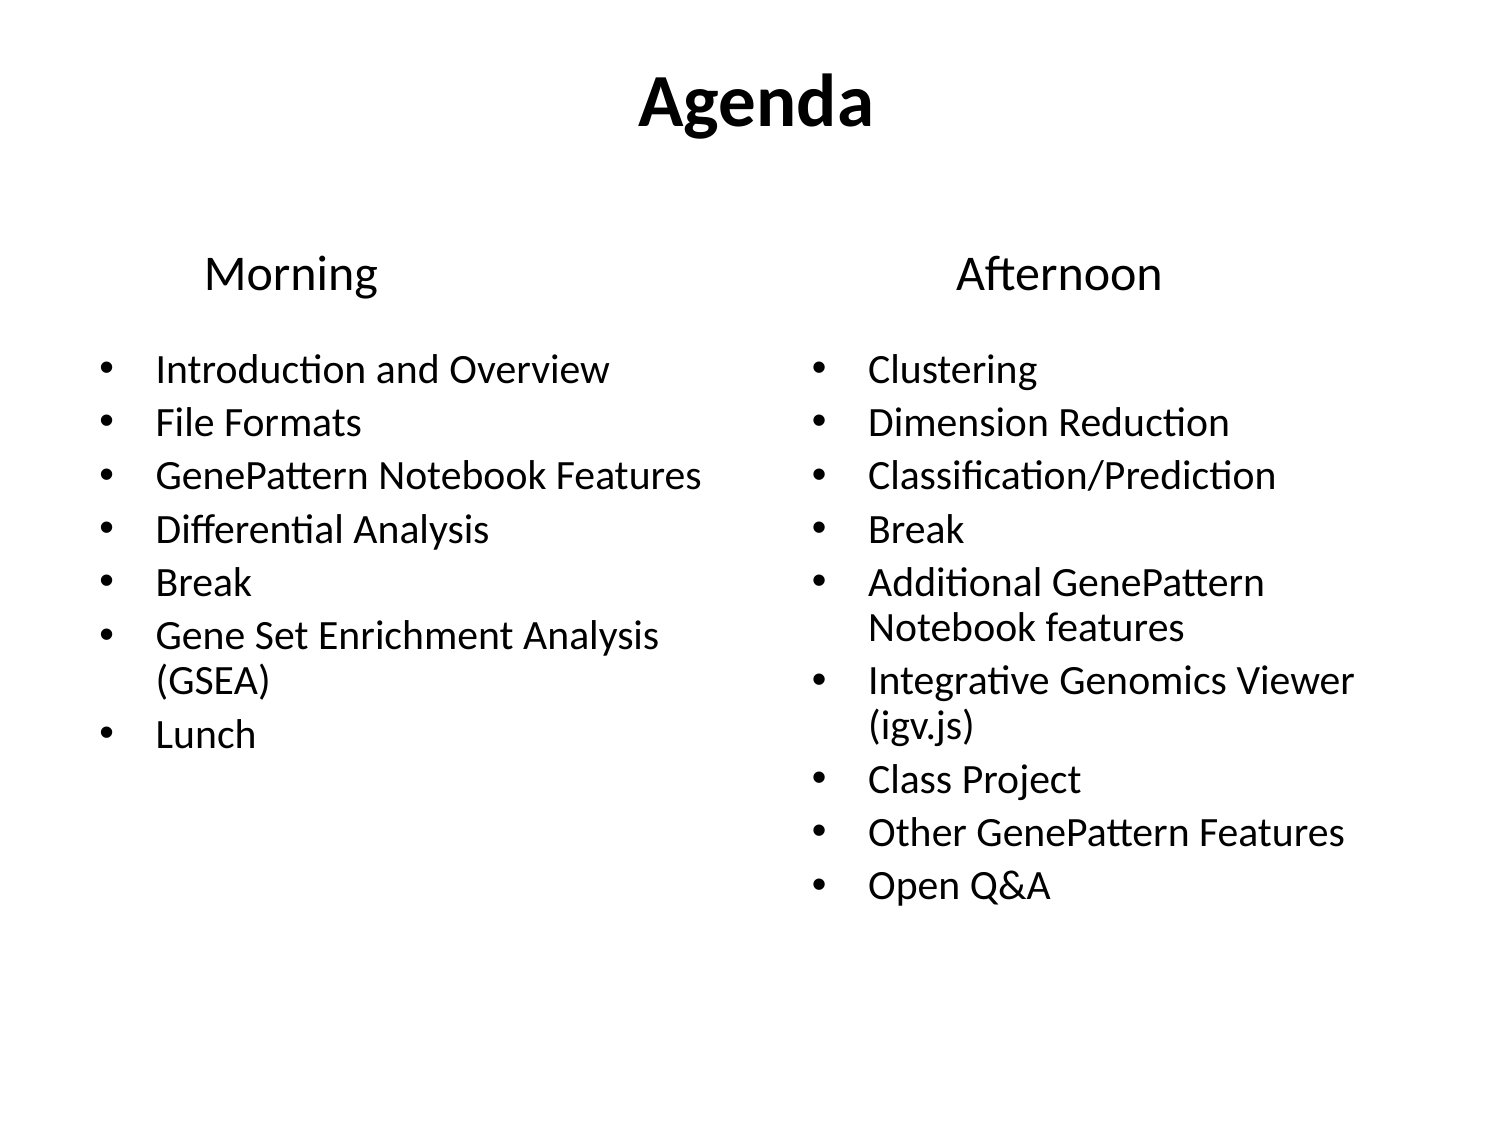

Agenda
Morning
Afternoon
Introduction and Overview
File Formats
GenePattern Notebook Features
Differential Analysis
Break
Gene Set Enrichment Analysis (GSEA)
Lunch

Clustering
Dimension Reduction
Classification/Prediction
Break
Additional GenePattern Notebook features
Integrative Genomics Viewer (igv.js)
Class Project
Other GenePattern Features
Open Q&A